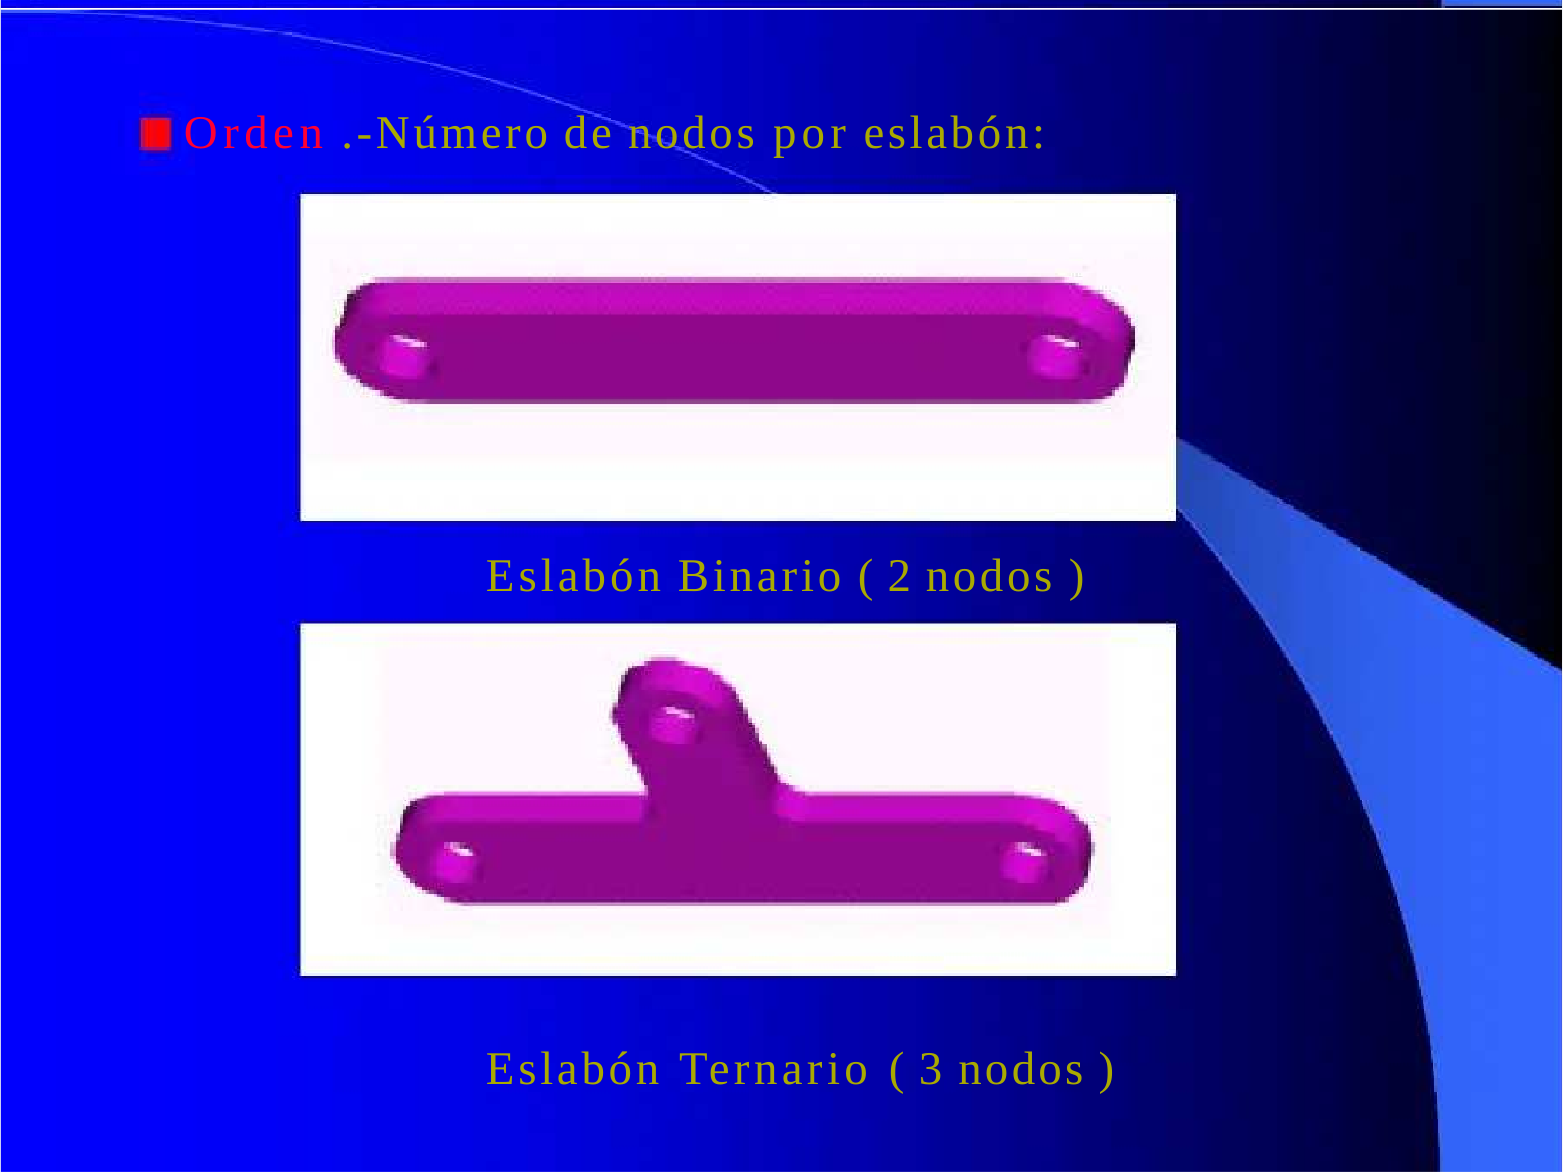

# Orden .-Número de nodos por eslabón:
Eslabón Binario ( 2 nodos )
Eslabón Ternario ( 3 nodos )